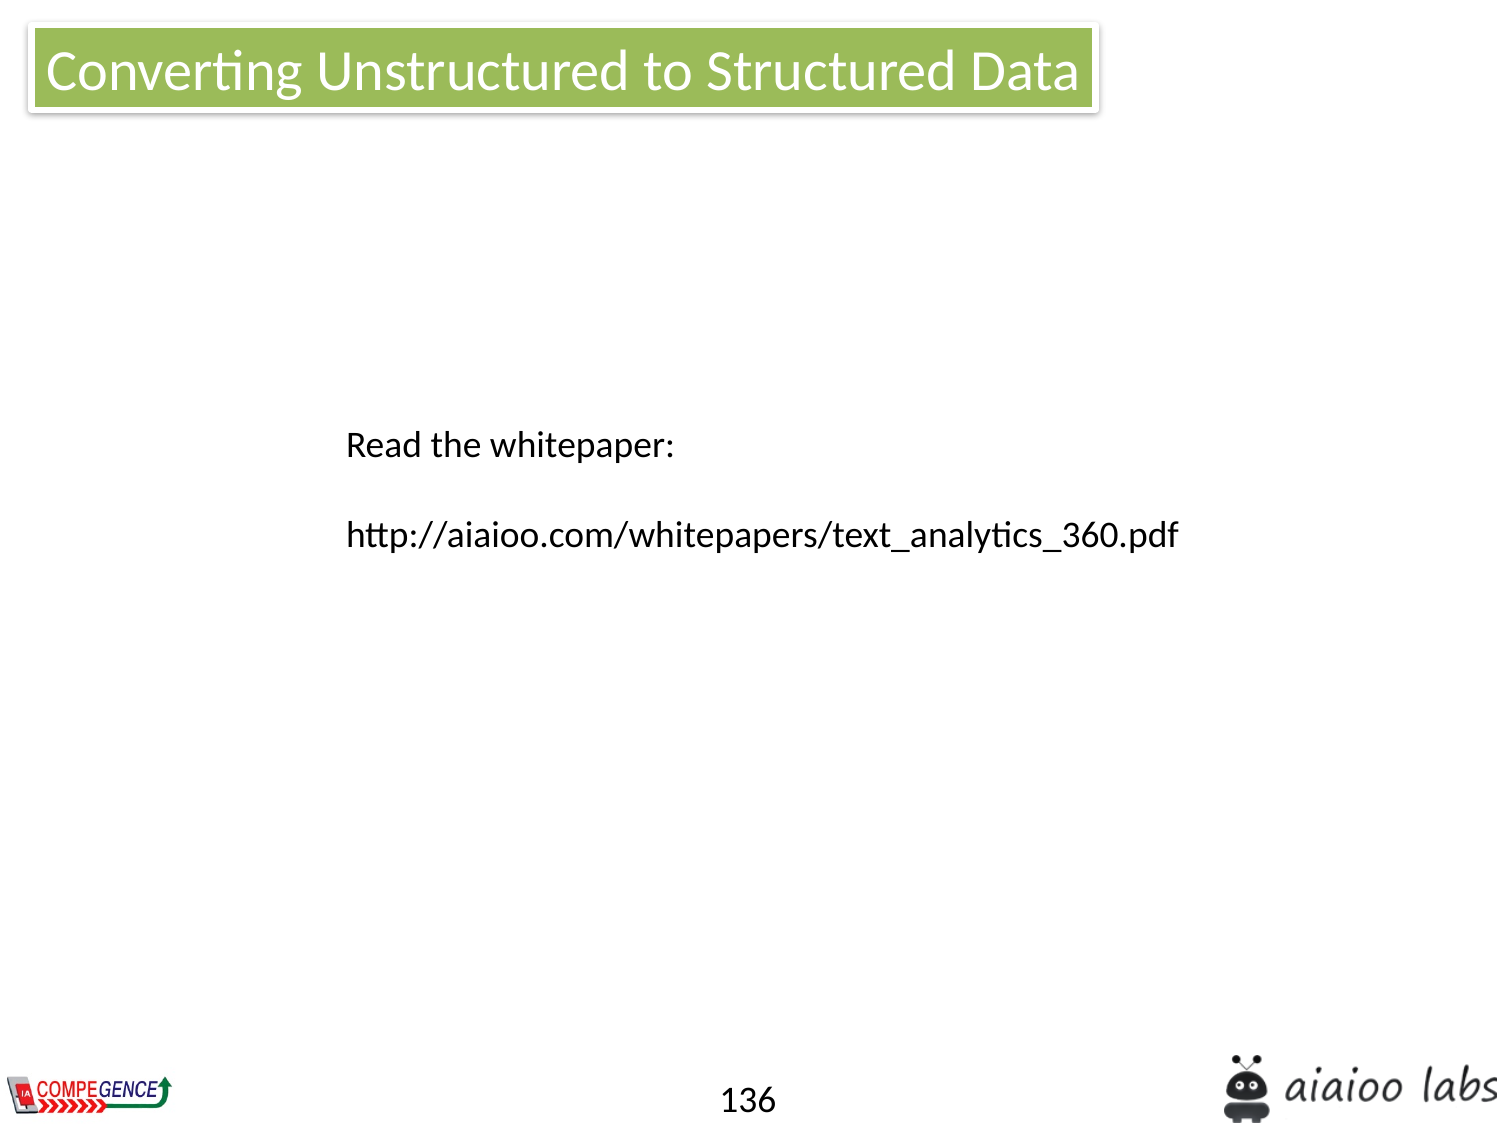

Converting Unstructured to Structured Data
Read the whitepaper:

http://aiaioo.com/whitepapers/text_analytics_360.pdf